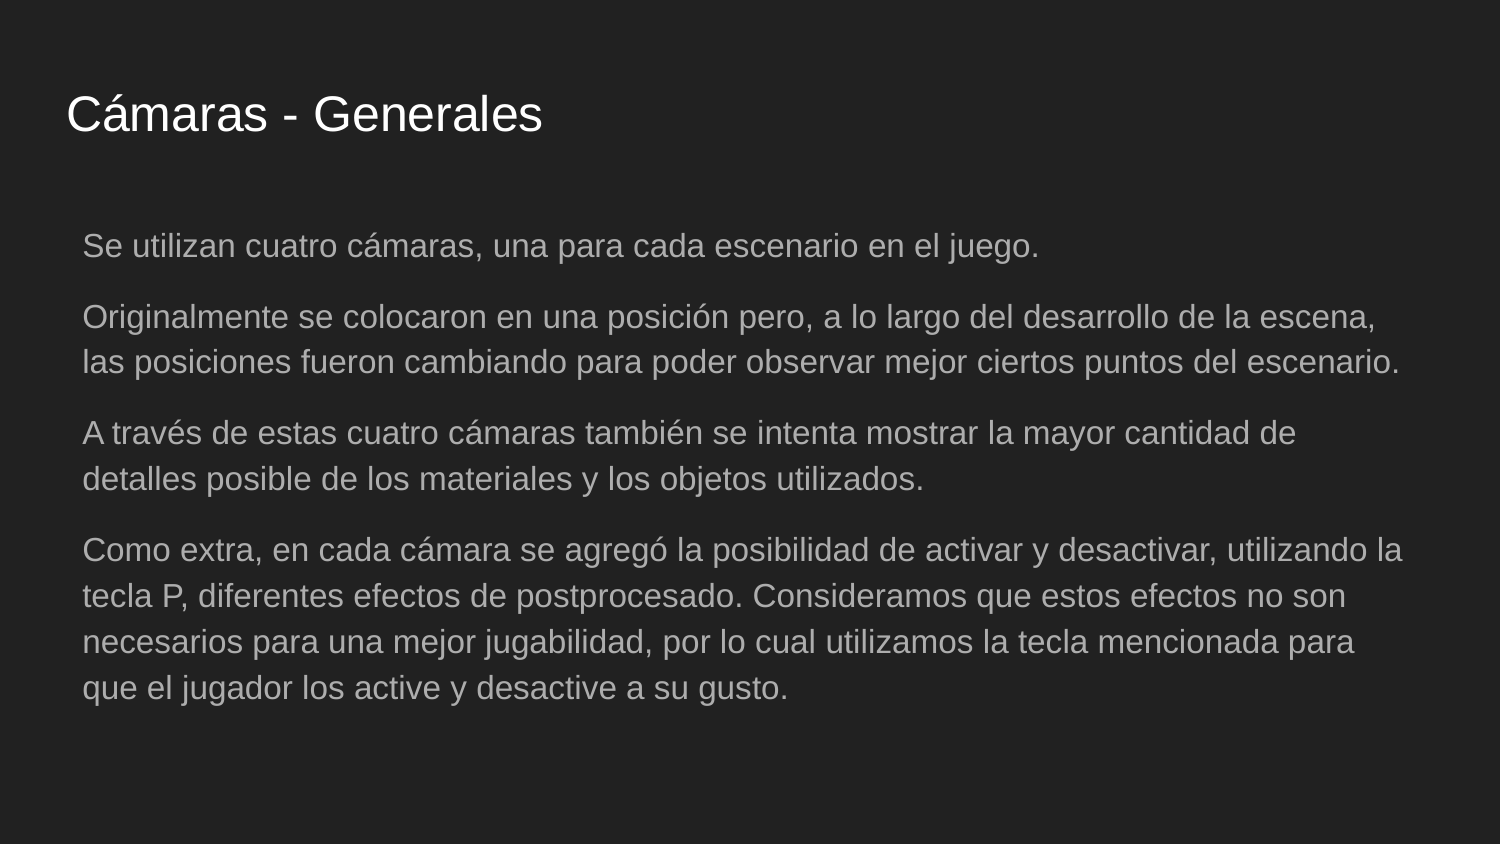

# Cámaras - Generales
Se utilizan cuatro cámaras, una para cada escenario en el juego.
Originalmente se colocaron en una posición pero, a lo largo del desarrollo de la escena, las posiciones fueron cambiando para poder observar mejor ciertos puntos del escenario.
A través de estas cuatro cámaras también se intenta mostrar la mayor cantidad de detalles posible de los materiales y los objetos utilizados.
Como extra, en cada cámara se agregó la posibilidad de activar y desactivar, utilizando la tecla P, diferentes efectos de postprocesado. Consideramos que estos efectos no son necesarios para una mejor jugabilidad, por lo cual utilizamos la tecla mencionada para que el jugador los active y desactive a su gusto.